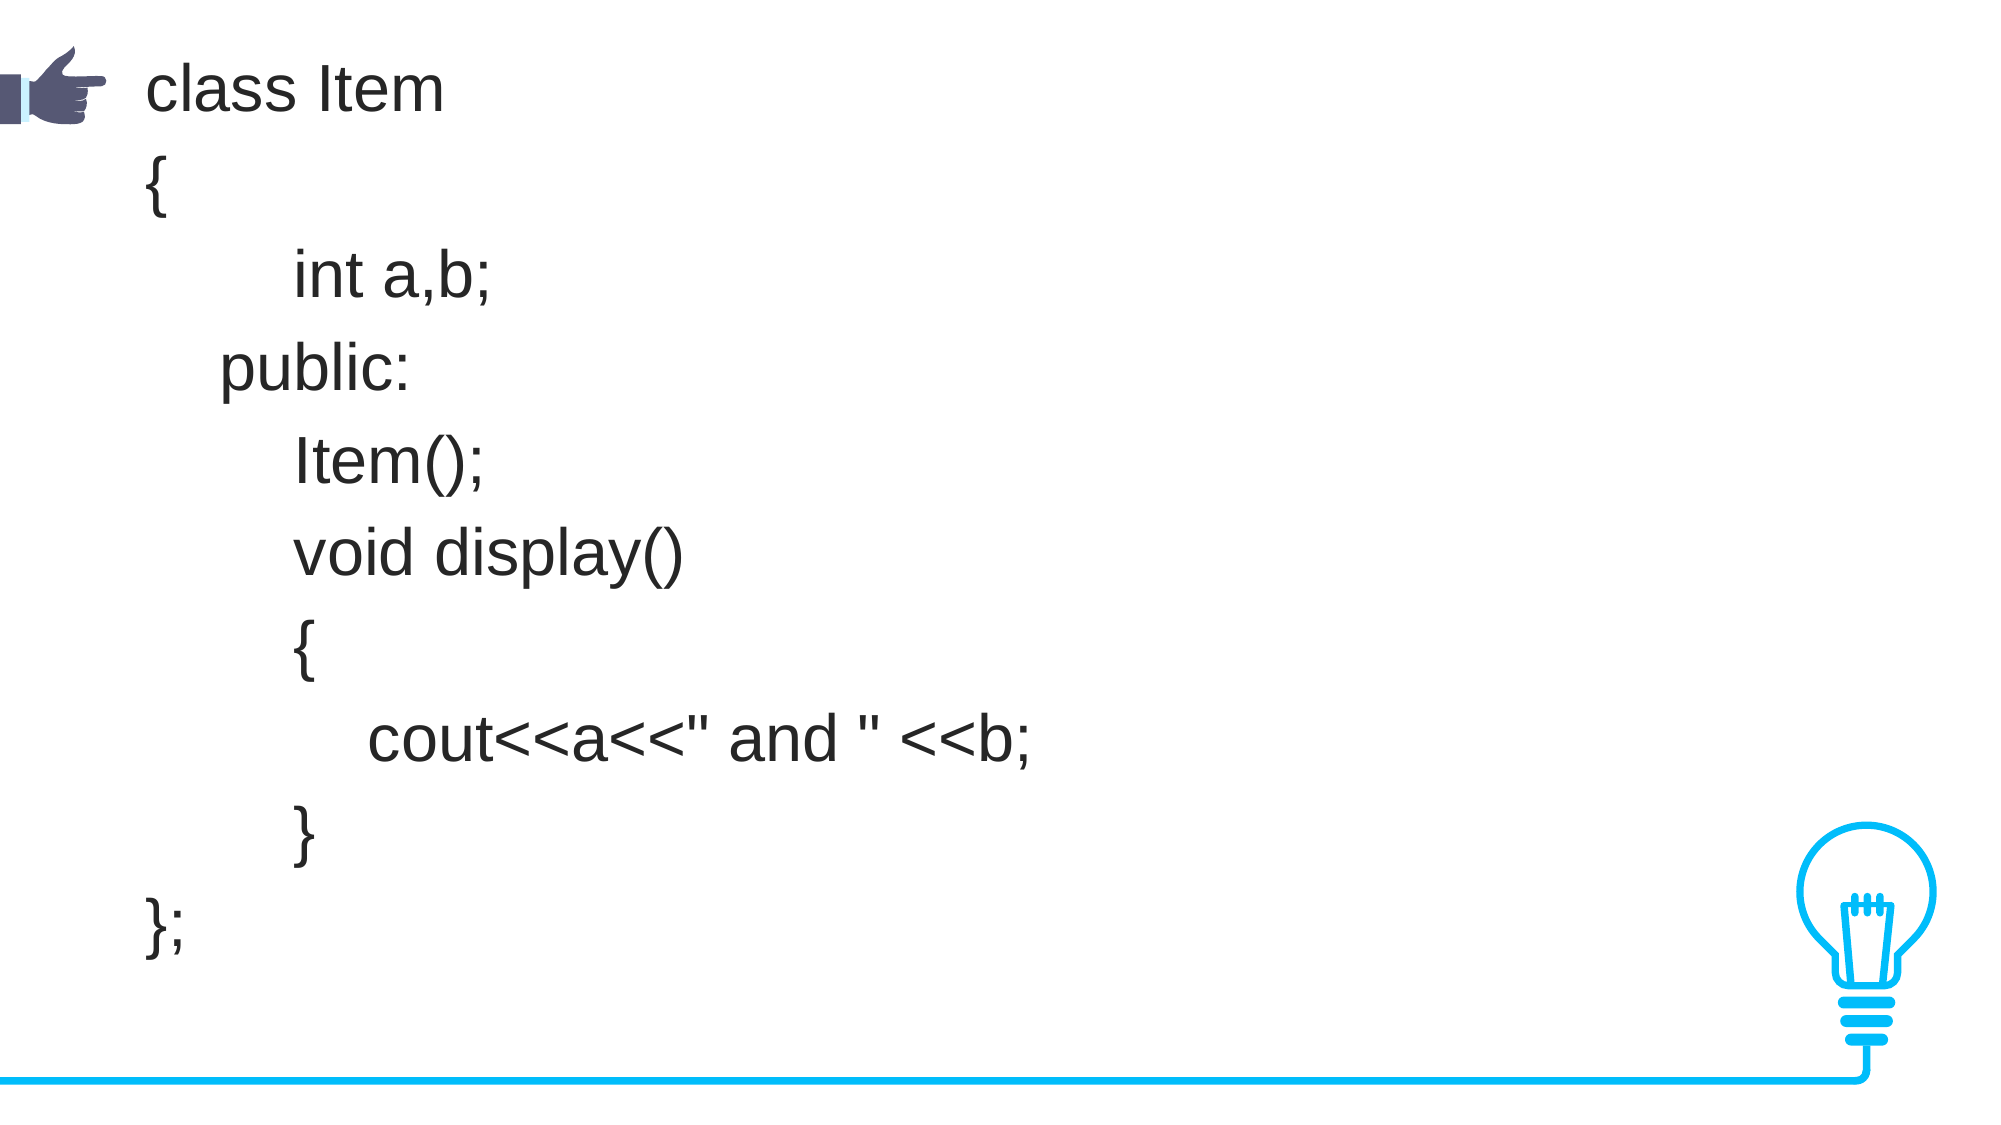

class Item
{
        int a,b;
    public:
        Item();
        void display()
        {
            cout<<a<<" and " <<b;
        }
};